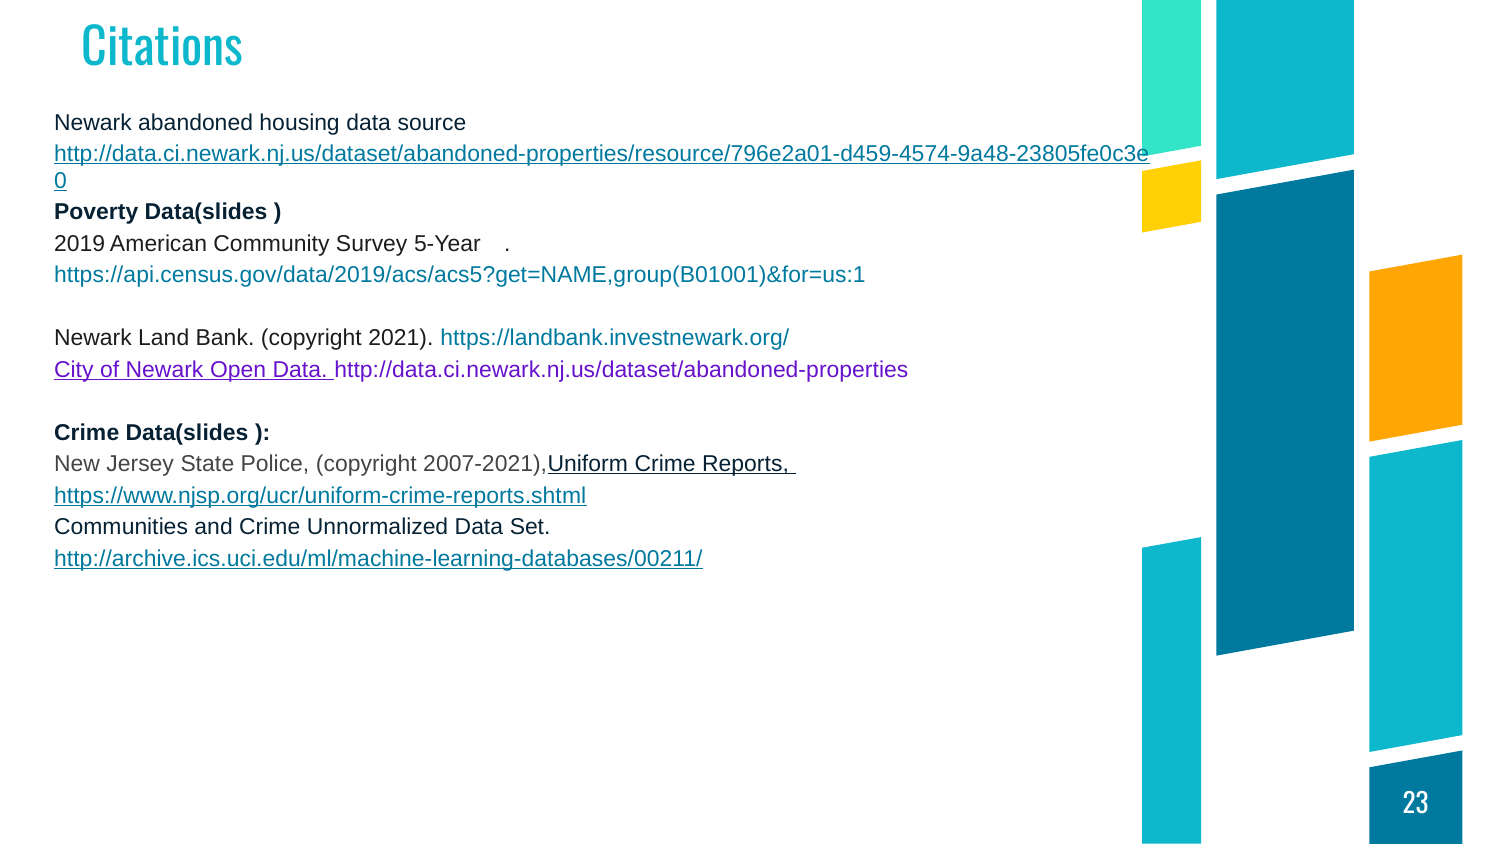

# Citations

Newark abandoned housing data source
http://data.ci.newark.nj.us/dataset/abandoned-properties/resource/796e2a01-d459-4574-9a48-23805fe0c3e0
Poverty Data(slides )
2019 American Community Survey 5-Year 	. https://api.census.gov/data/2019/acs/acs5?get=NAME,group(B01001)&for=us:1

Newark Land Bank. (copyright 2021). https://landbank.investnewark.org/
City of Newark Open Data. http://data.ci.newark.nj.us/dataset/abandoned-properties

Crime Data(slides ):
New Jersey State Police, (copyright 2007-2021),Uniform Crime Reports, 	https://www.njsp.org/ucr/uniform-crime-reports.shtml
Communities and Crime Unnormalized Data Set. http://archive.ics.uci.edu/ml/machine-learning-databases/00211/

23